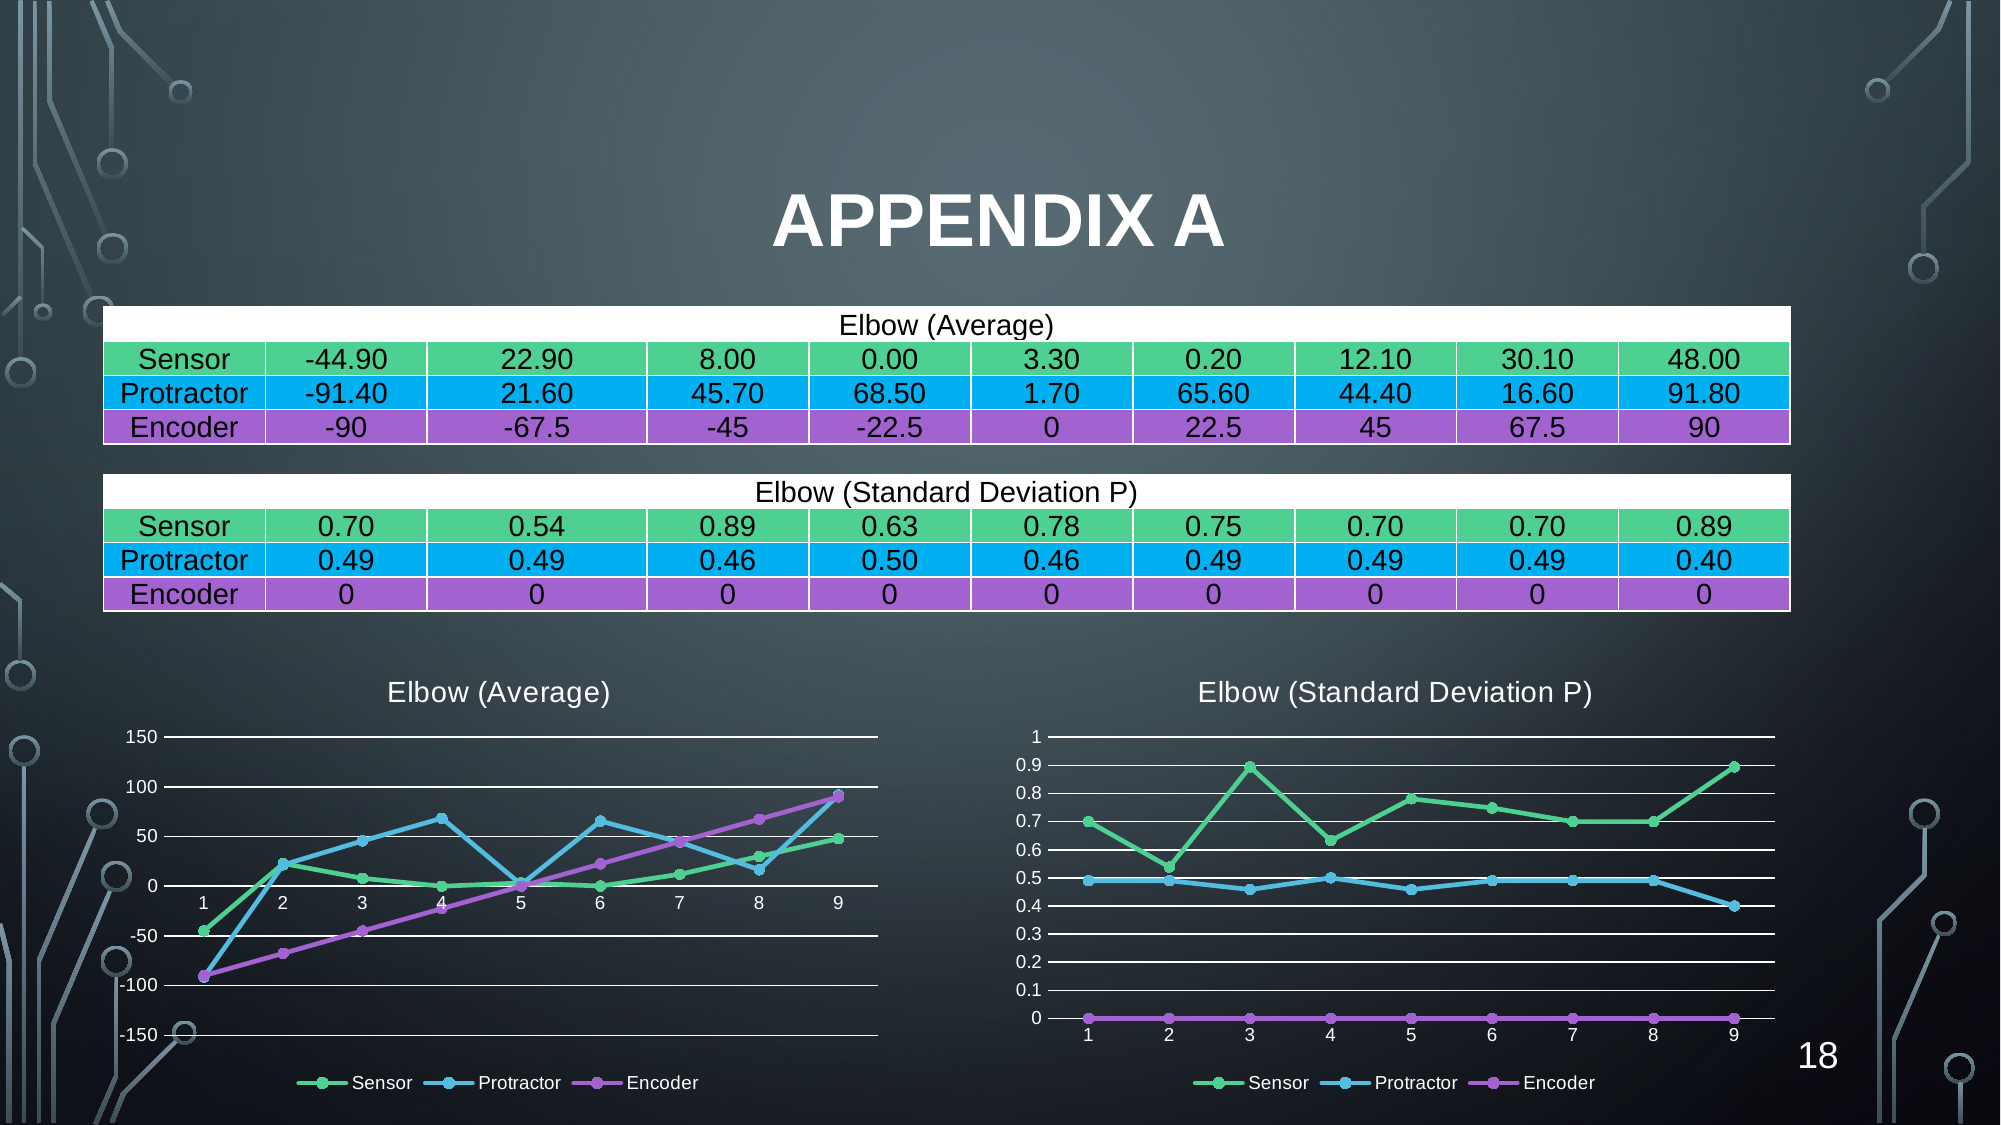

Appendix a
| Elbow (Average) |  |  |  |  |  |  |  |  |  |
| --- | --- | --- | --- | --- | --- | --- | --- | --- | --- |
| Sensor | -44.90 | 22.90 | 8.00 | 0.00 | 3.30 | 0.20 | 12.10 | 30.10 | 48.00 |
| Protractor | -91.40 | 21.60 | 45.70 | 68.50 | 1.70 | 65.60 | 44.40 | 16.60 | 91.80 |
| Encoder | -90 | -67.5 | -45 | -22.5 | 0 | 22.5 | 45 | 67.5 | 90 |
|  |  |  |  |  |  |  |  |  |  |
| Elbow (Standard Deviation P) |  |  |  |  |  |  |  |  |  |
| Sensor | 0.70 | 0.54 | 0.89 | 0.63 | 0.78 | 0.75 | 0.70 | 0.70 | 0.89 |
| Protractor | 0.49 | 0.49 | 0.46 | 0.50 | 0.46 | 0.49 | 0.49 | 0.49 | 0.40 |
| Encoder | 0 | 0 | 0 | 0 | 0 | 0 | 0 | 0 | 0 |

### Chart: Elbow (Average)

| Category | Sensor | Protractor | Encoder |
|---|---|---|---|

### Chart: Elbow (Standard Deviation P)

| Category | Sensor | Protractor | Encoder |
|---|---|---|---|
18